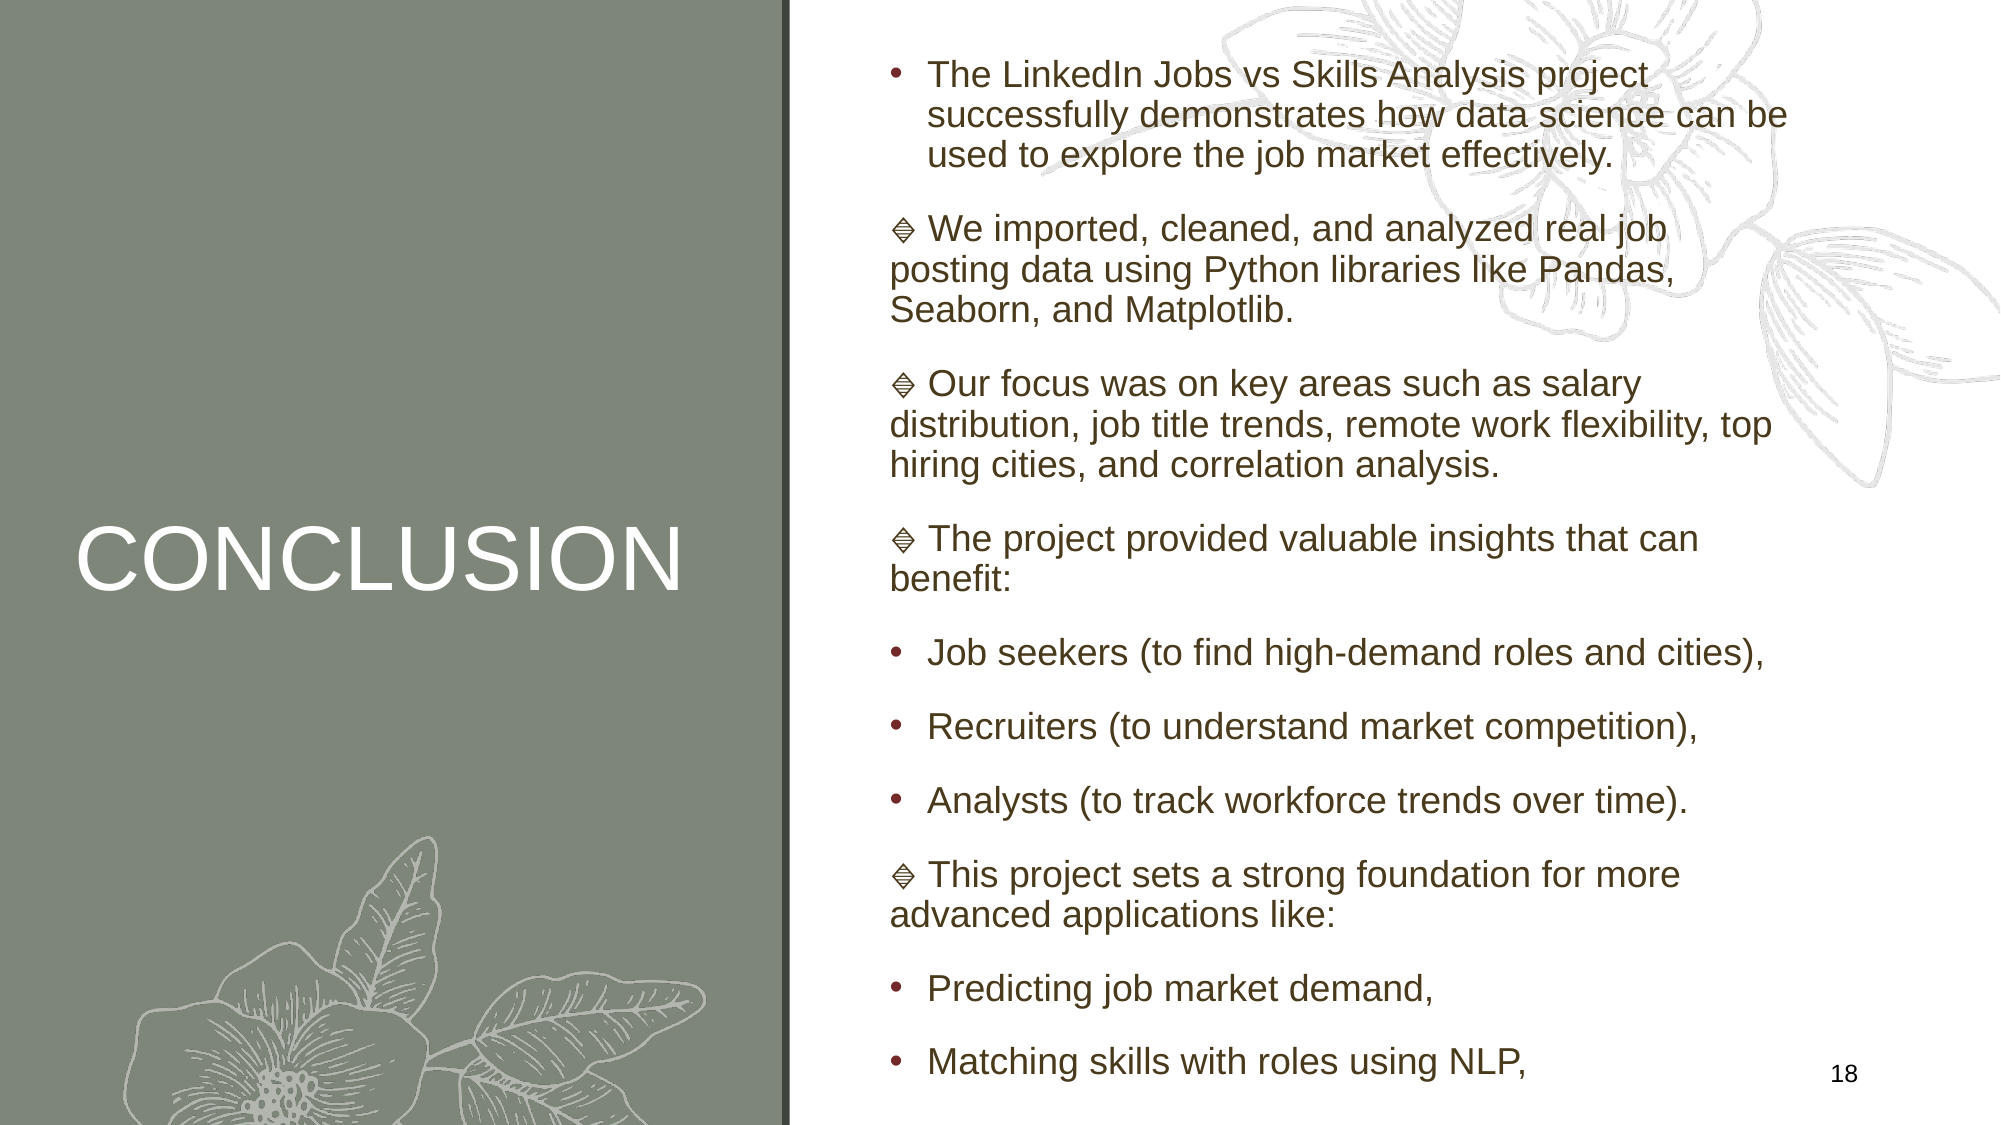

The LinkedIn Jobs vs Skills Analysis project successfully demonstrates how data science can be used to explore the job market effectively.
🔹 We imported, cleaned, and analyzed real job posting data using Python libraries like Pandas, Seaborn, and Matplotlib.
🔹 Our focus was on key areas such as salary distribution, job title trends, remote work flexibility, top hiring cities, and correlation analysis.
🔹 The project provided valuable insights that can benefit:
Job seekers (to find high-demand roles and cities),
Recruiters (to understand market competition),
Analysts (to track workforce trends over time).
🔹 This project sets a strong foundation for more advanced applications like:
Predicting job market demand,
Matching skills with roles using NLP,
# CONCLUSION
18